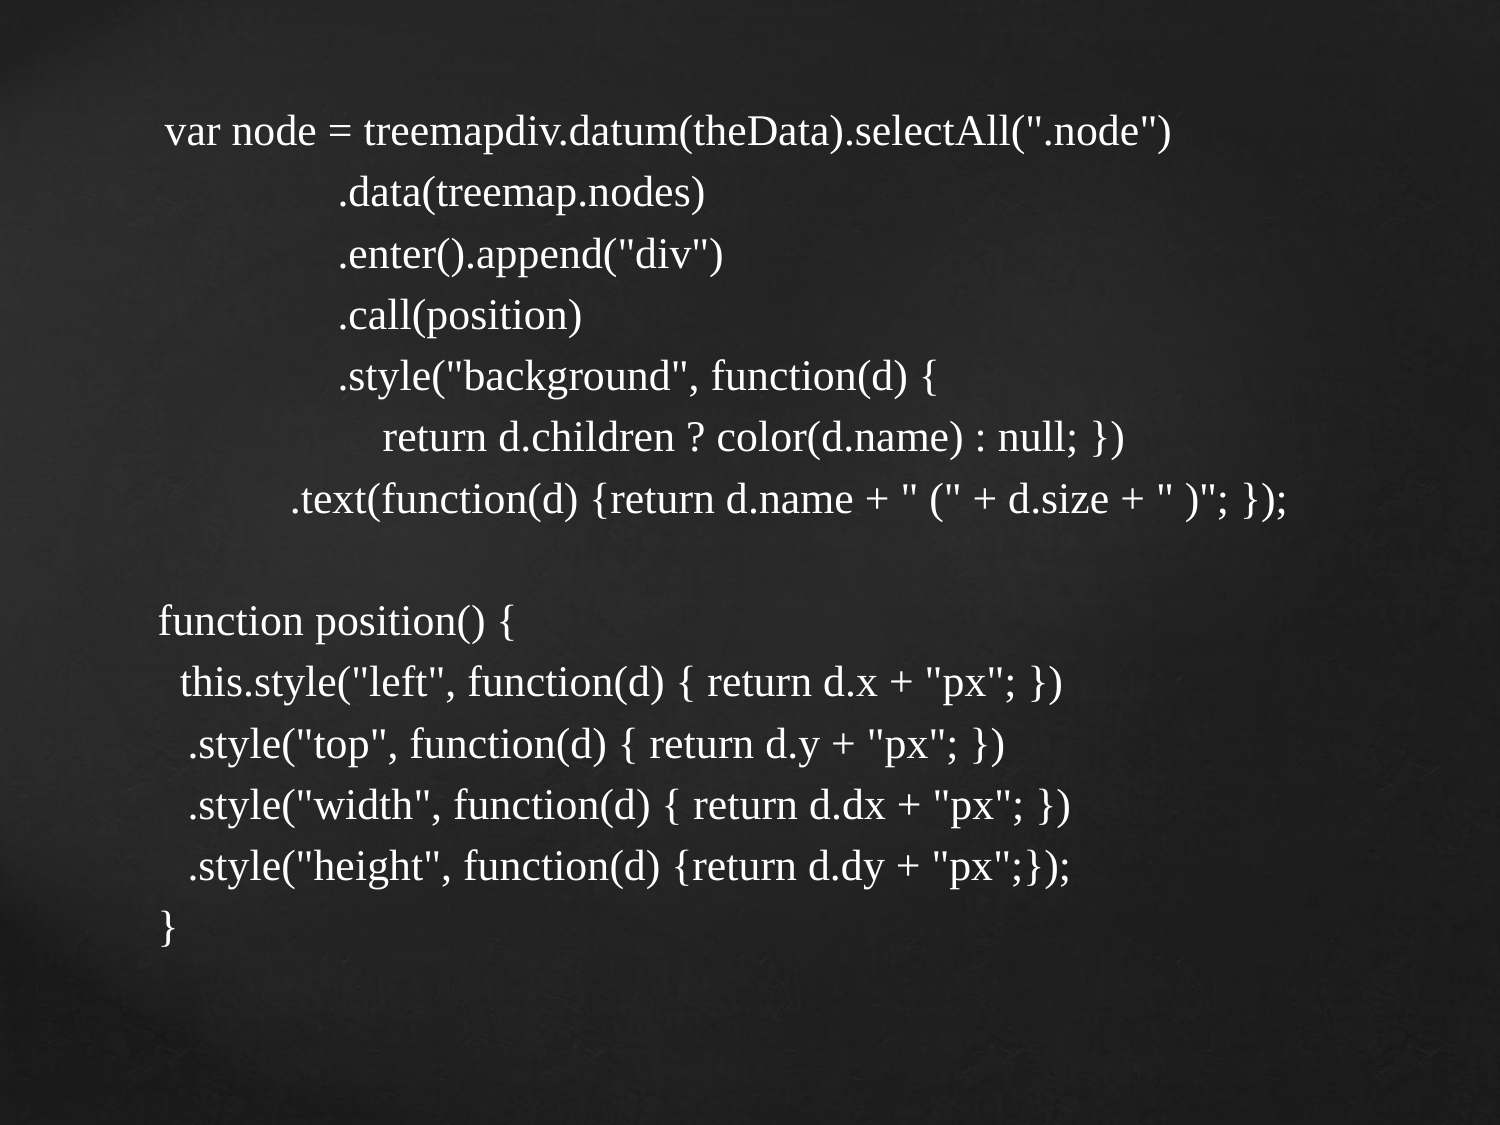

var node = treemapdiv.datum(theData).selectAll(".node")
      	.data(treemap.nodes)
   	.enter().append("div")
      	.call(position)
      	.style("background", function(d) {
return d.children ? color(d.name) : null; })
            .text(function(d) {return d.name + " (" + d.size + " )"; });

function position() {
  this.style("left", function(d) { return d.x + "px"; })
  	.style("top", function(d) { return d.y + "px"; })
  	.style("width", function(d) { return d.dx + "px"; })
  	.style("height", function(d) {return d.dy + "px";});
}

#